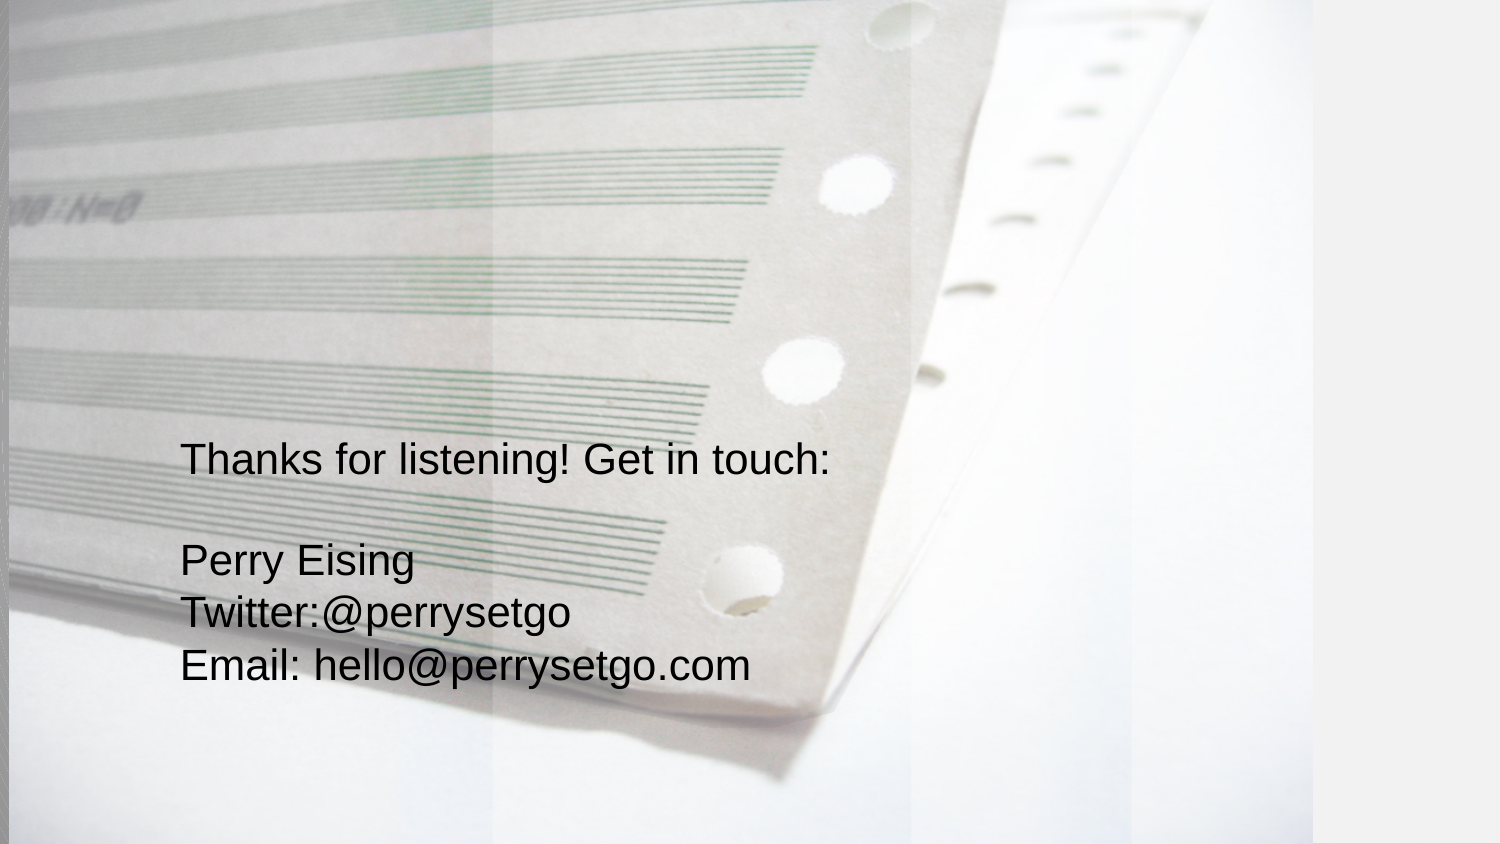

Thanks for listening! Get in touch:

Perry Eising
Twitter:@perrysetgo
Email: hello@perrysetgo.com